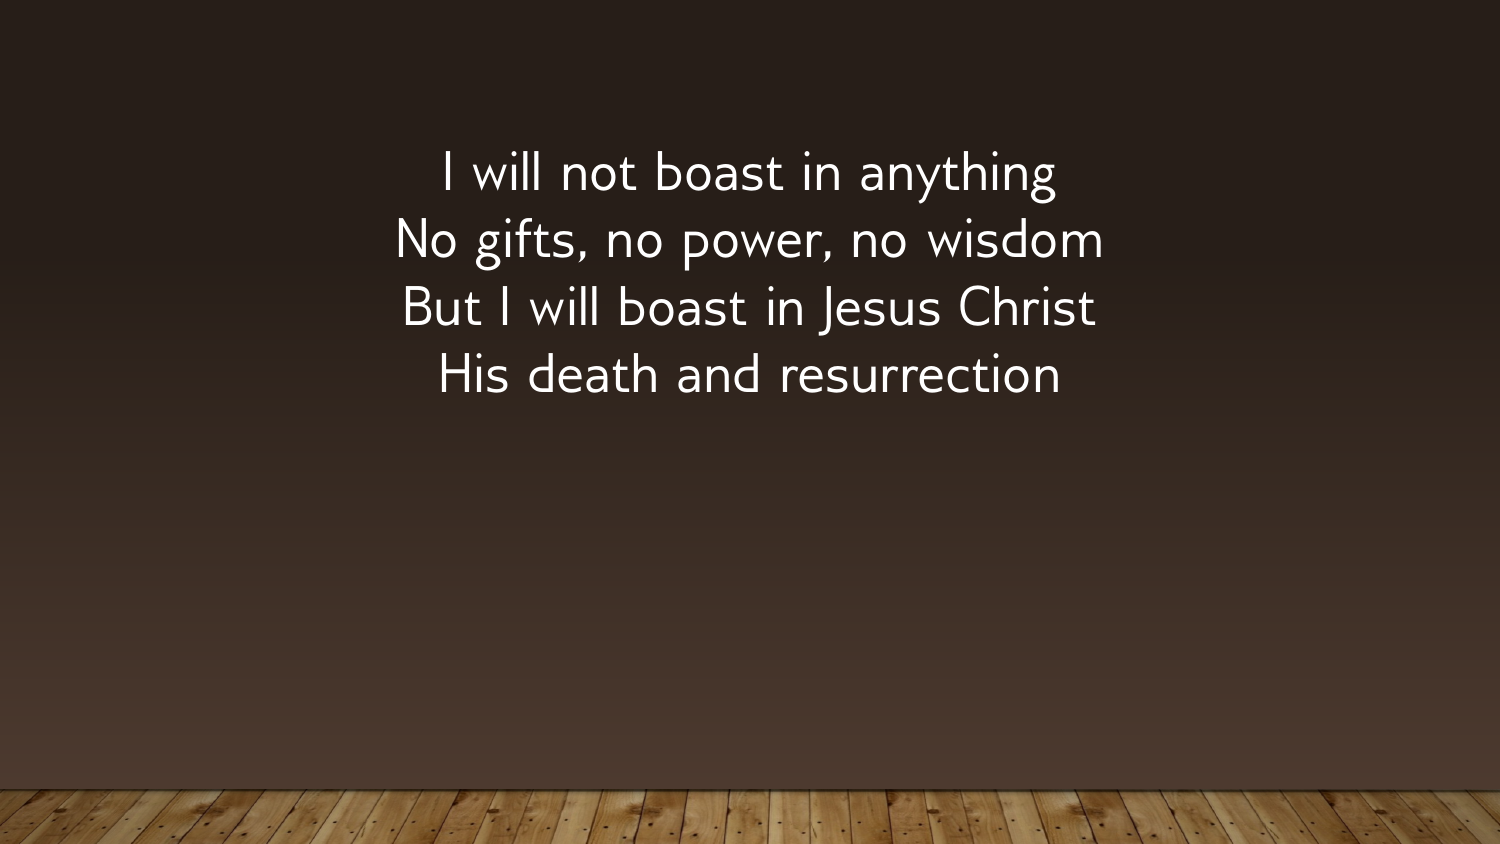

I will not boast in anything
No gifts, no power, no wisdom
But I will boast in Jesus Christ
His death and resurrection